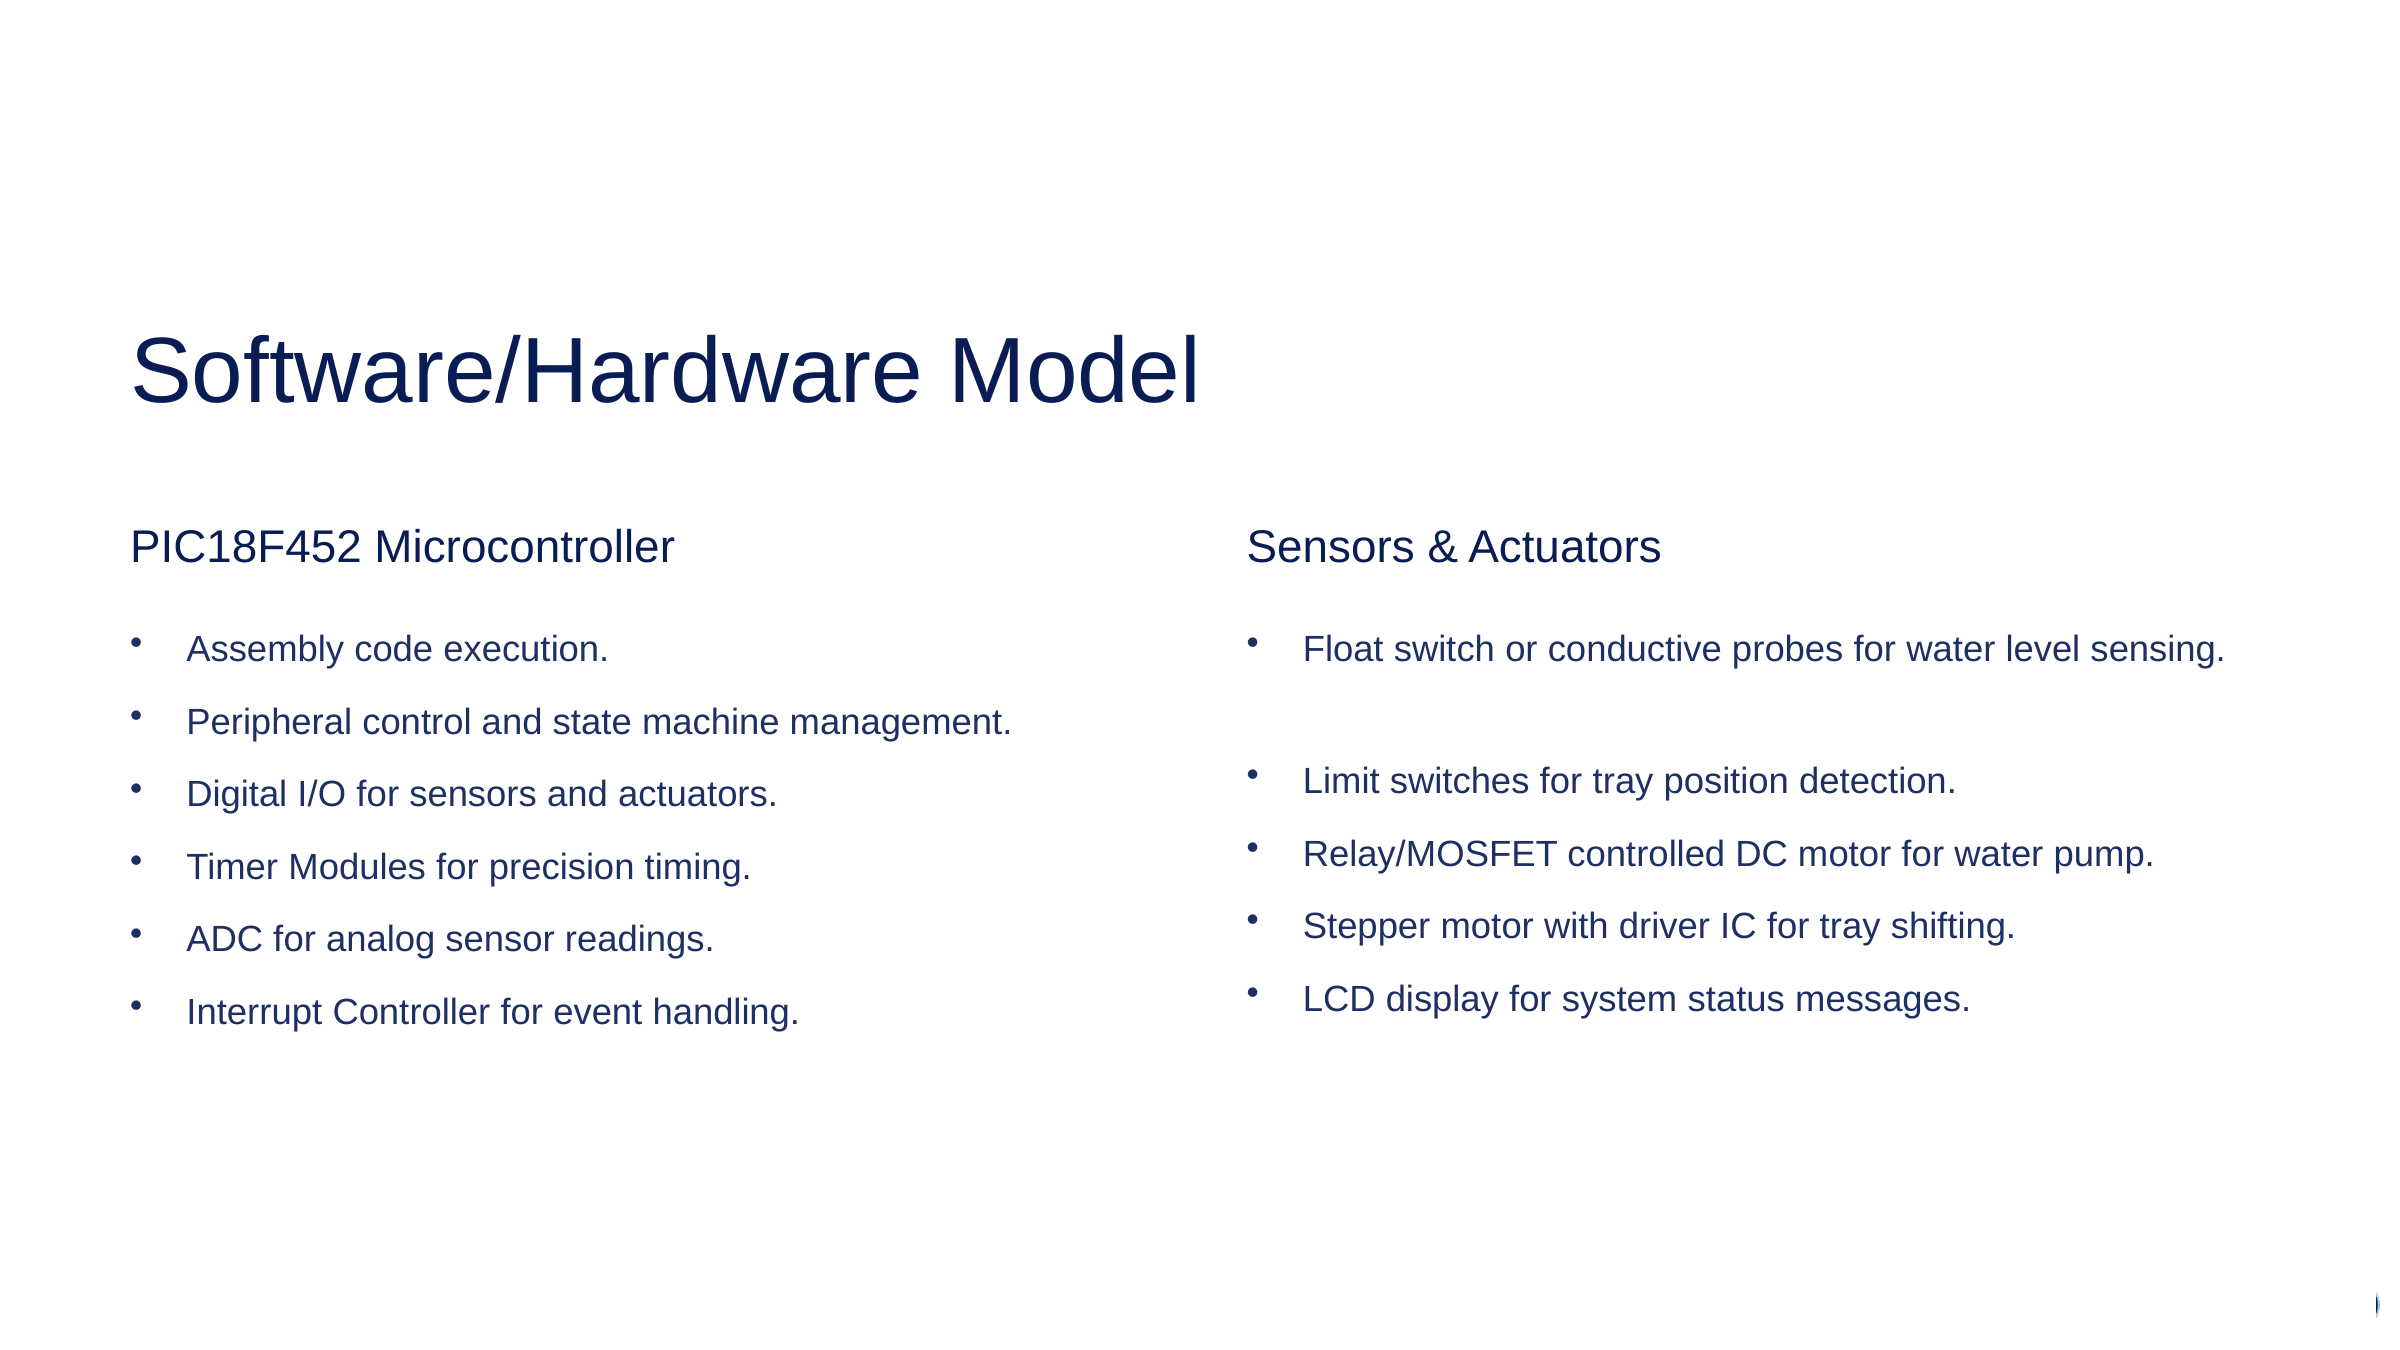

Software/Hardware Model
PIC18F452 Microcontroller
Sensors & Actuators
Assembly code execution.
Float switch or conductive probes for water level sensing.
Peripheral control and state machine management.
Limit switches for tray position detection.
Digital I/O for sensors and actuators.
Relay/MOSFET controlled DC motor for water pump.
Timer Modules for precision timing.
Stepper motor with driver IC for tray shifting.
ADC for analog sensor readings.
LCD display for system status messages.
Interrupt Controller for event handling.